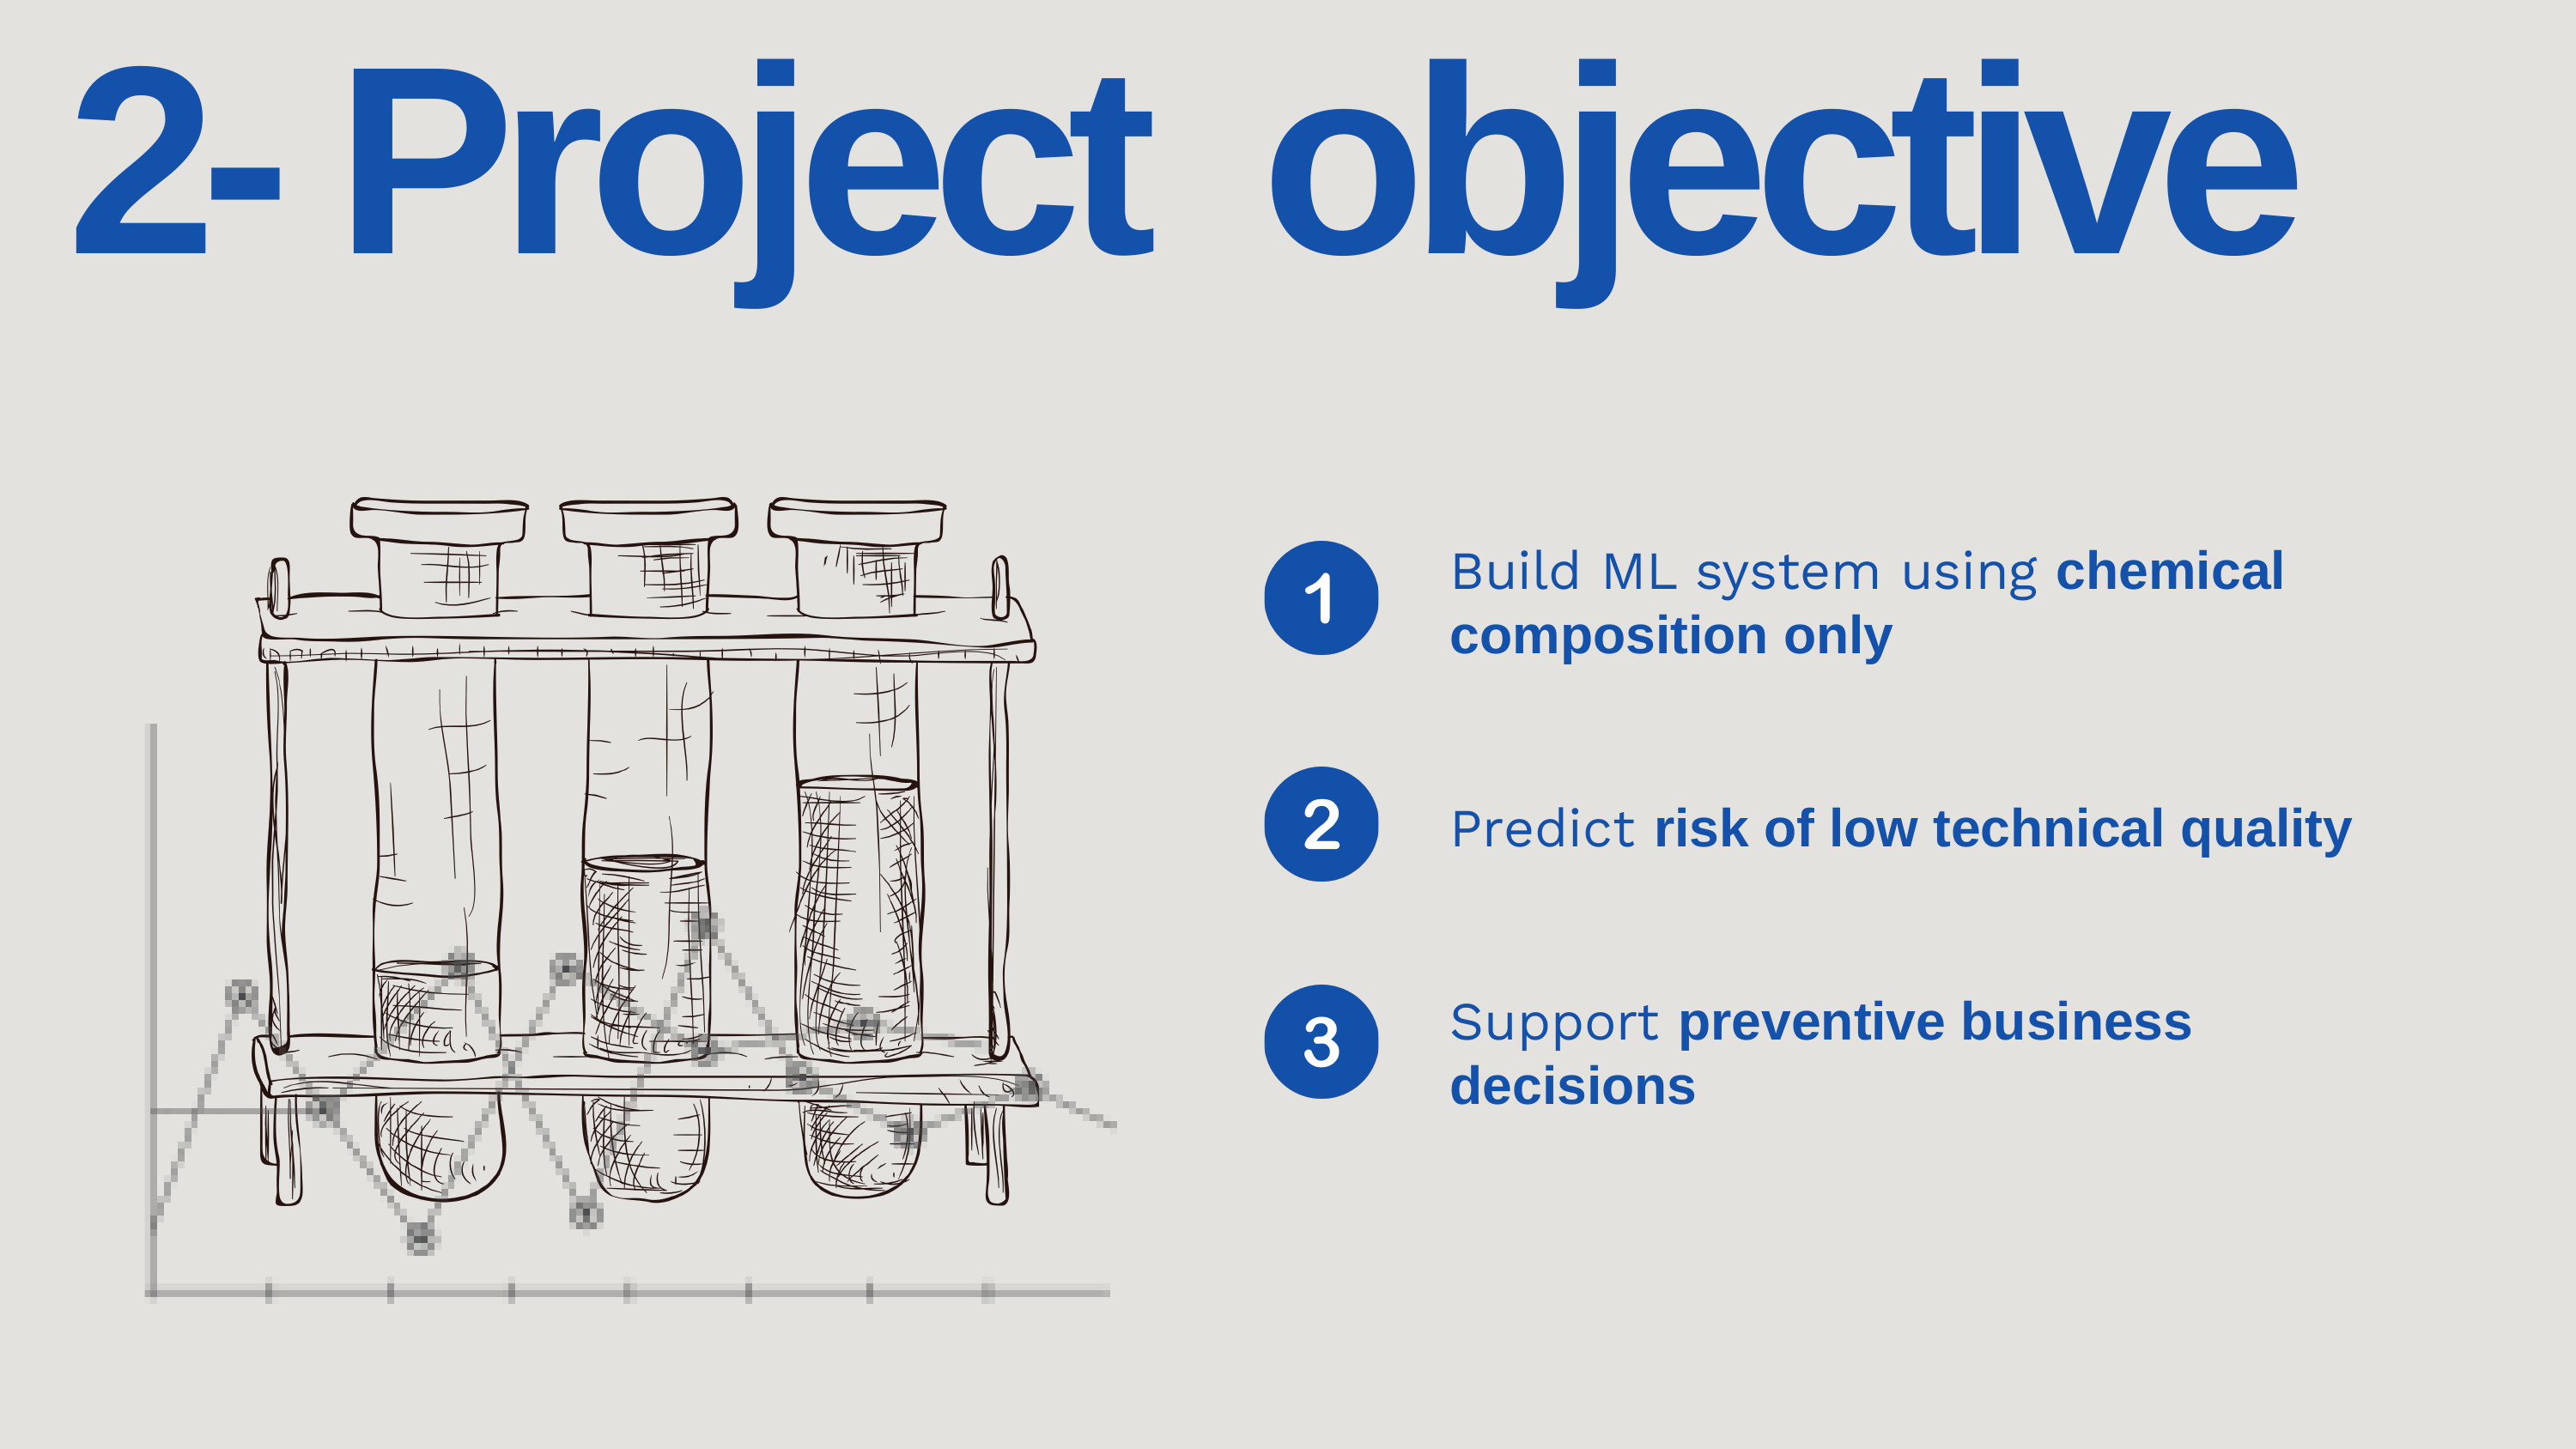

2- Project  objective

Build ML system using chemical composition only

Predict risk of low technical quality

Support preventive business decisions